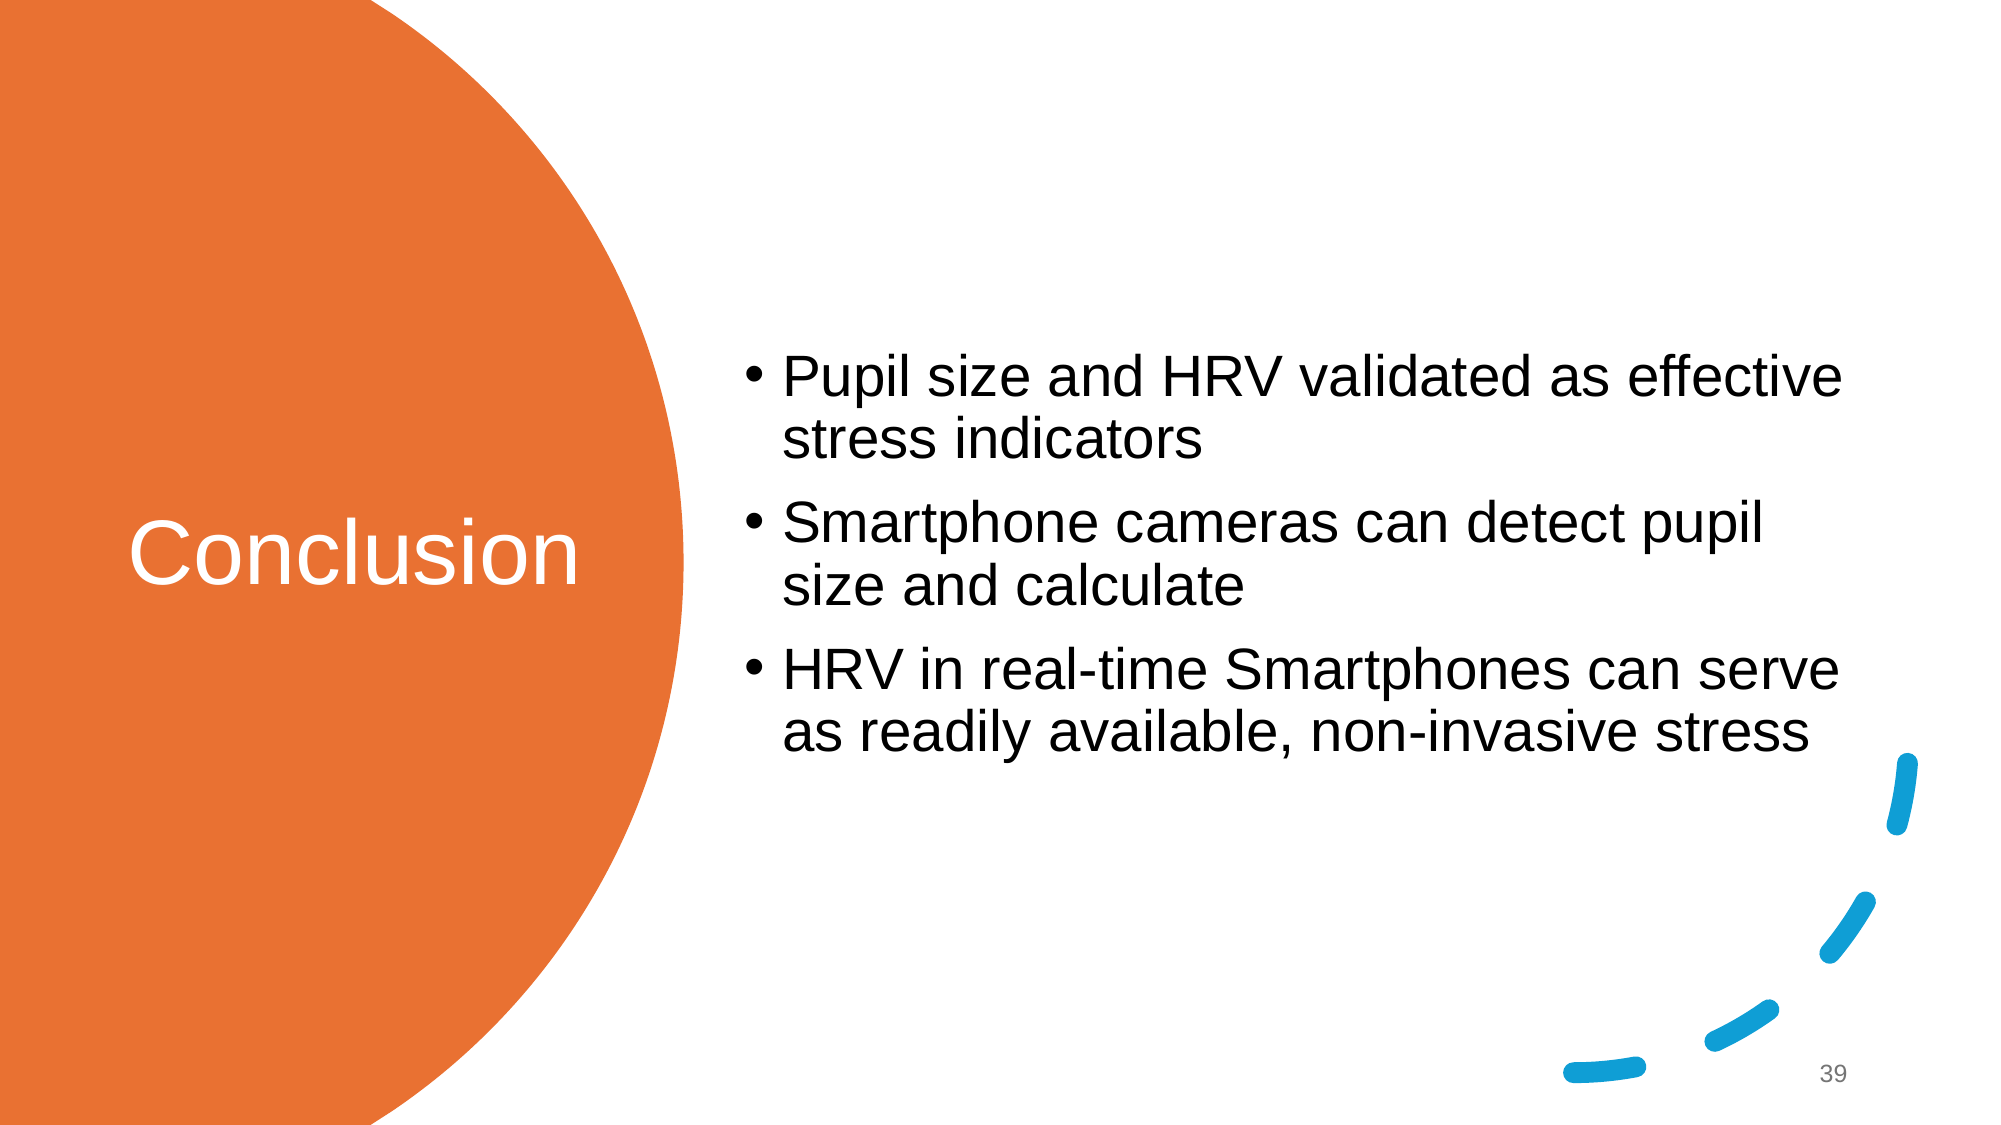

Pupil size and HRV validated as effective stress indicators
Smartphone cameras can detect pupil size and calculate
HRV in real-time Smartphones can serve as readily available, non-invasive stress
# Conclusion

39